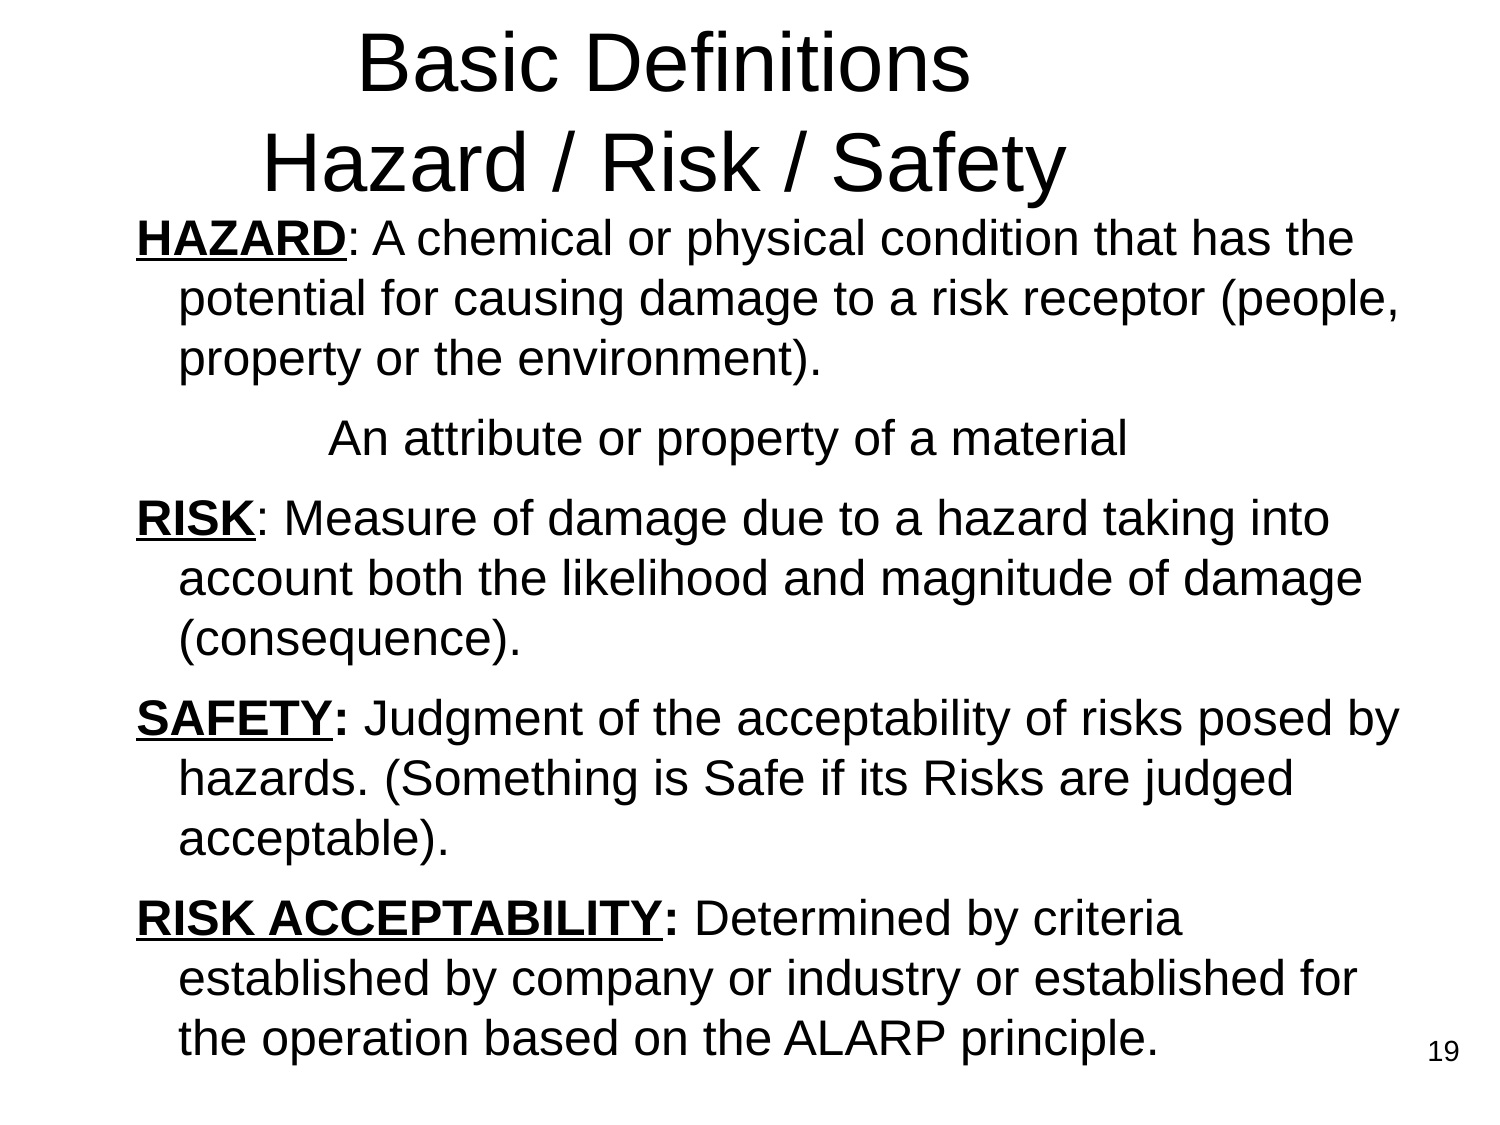

# Basic Definitions Hazard / Risk / Safety
HAZARD: A chemical or physical condition that has the potential for causing damage to a risk receptor (people, property or the environment).
		An attribute or property of a material
RISK: Measure of damage due to a hazard taking into account both the likelihood and magnitude of damage (consequence).
SAFETY: Judgment of the acceptability of risks posed by hazards. (Something is Safe if its Risks are judged acceptable).
RISK ACCEPTABILITY: Determined by criteria established by company or industry or established for the operation based on the ALARP principle.

There are degrees of risk and hence degrees of safety.
19